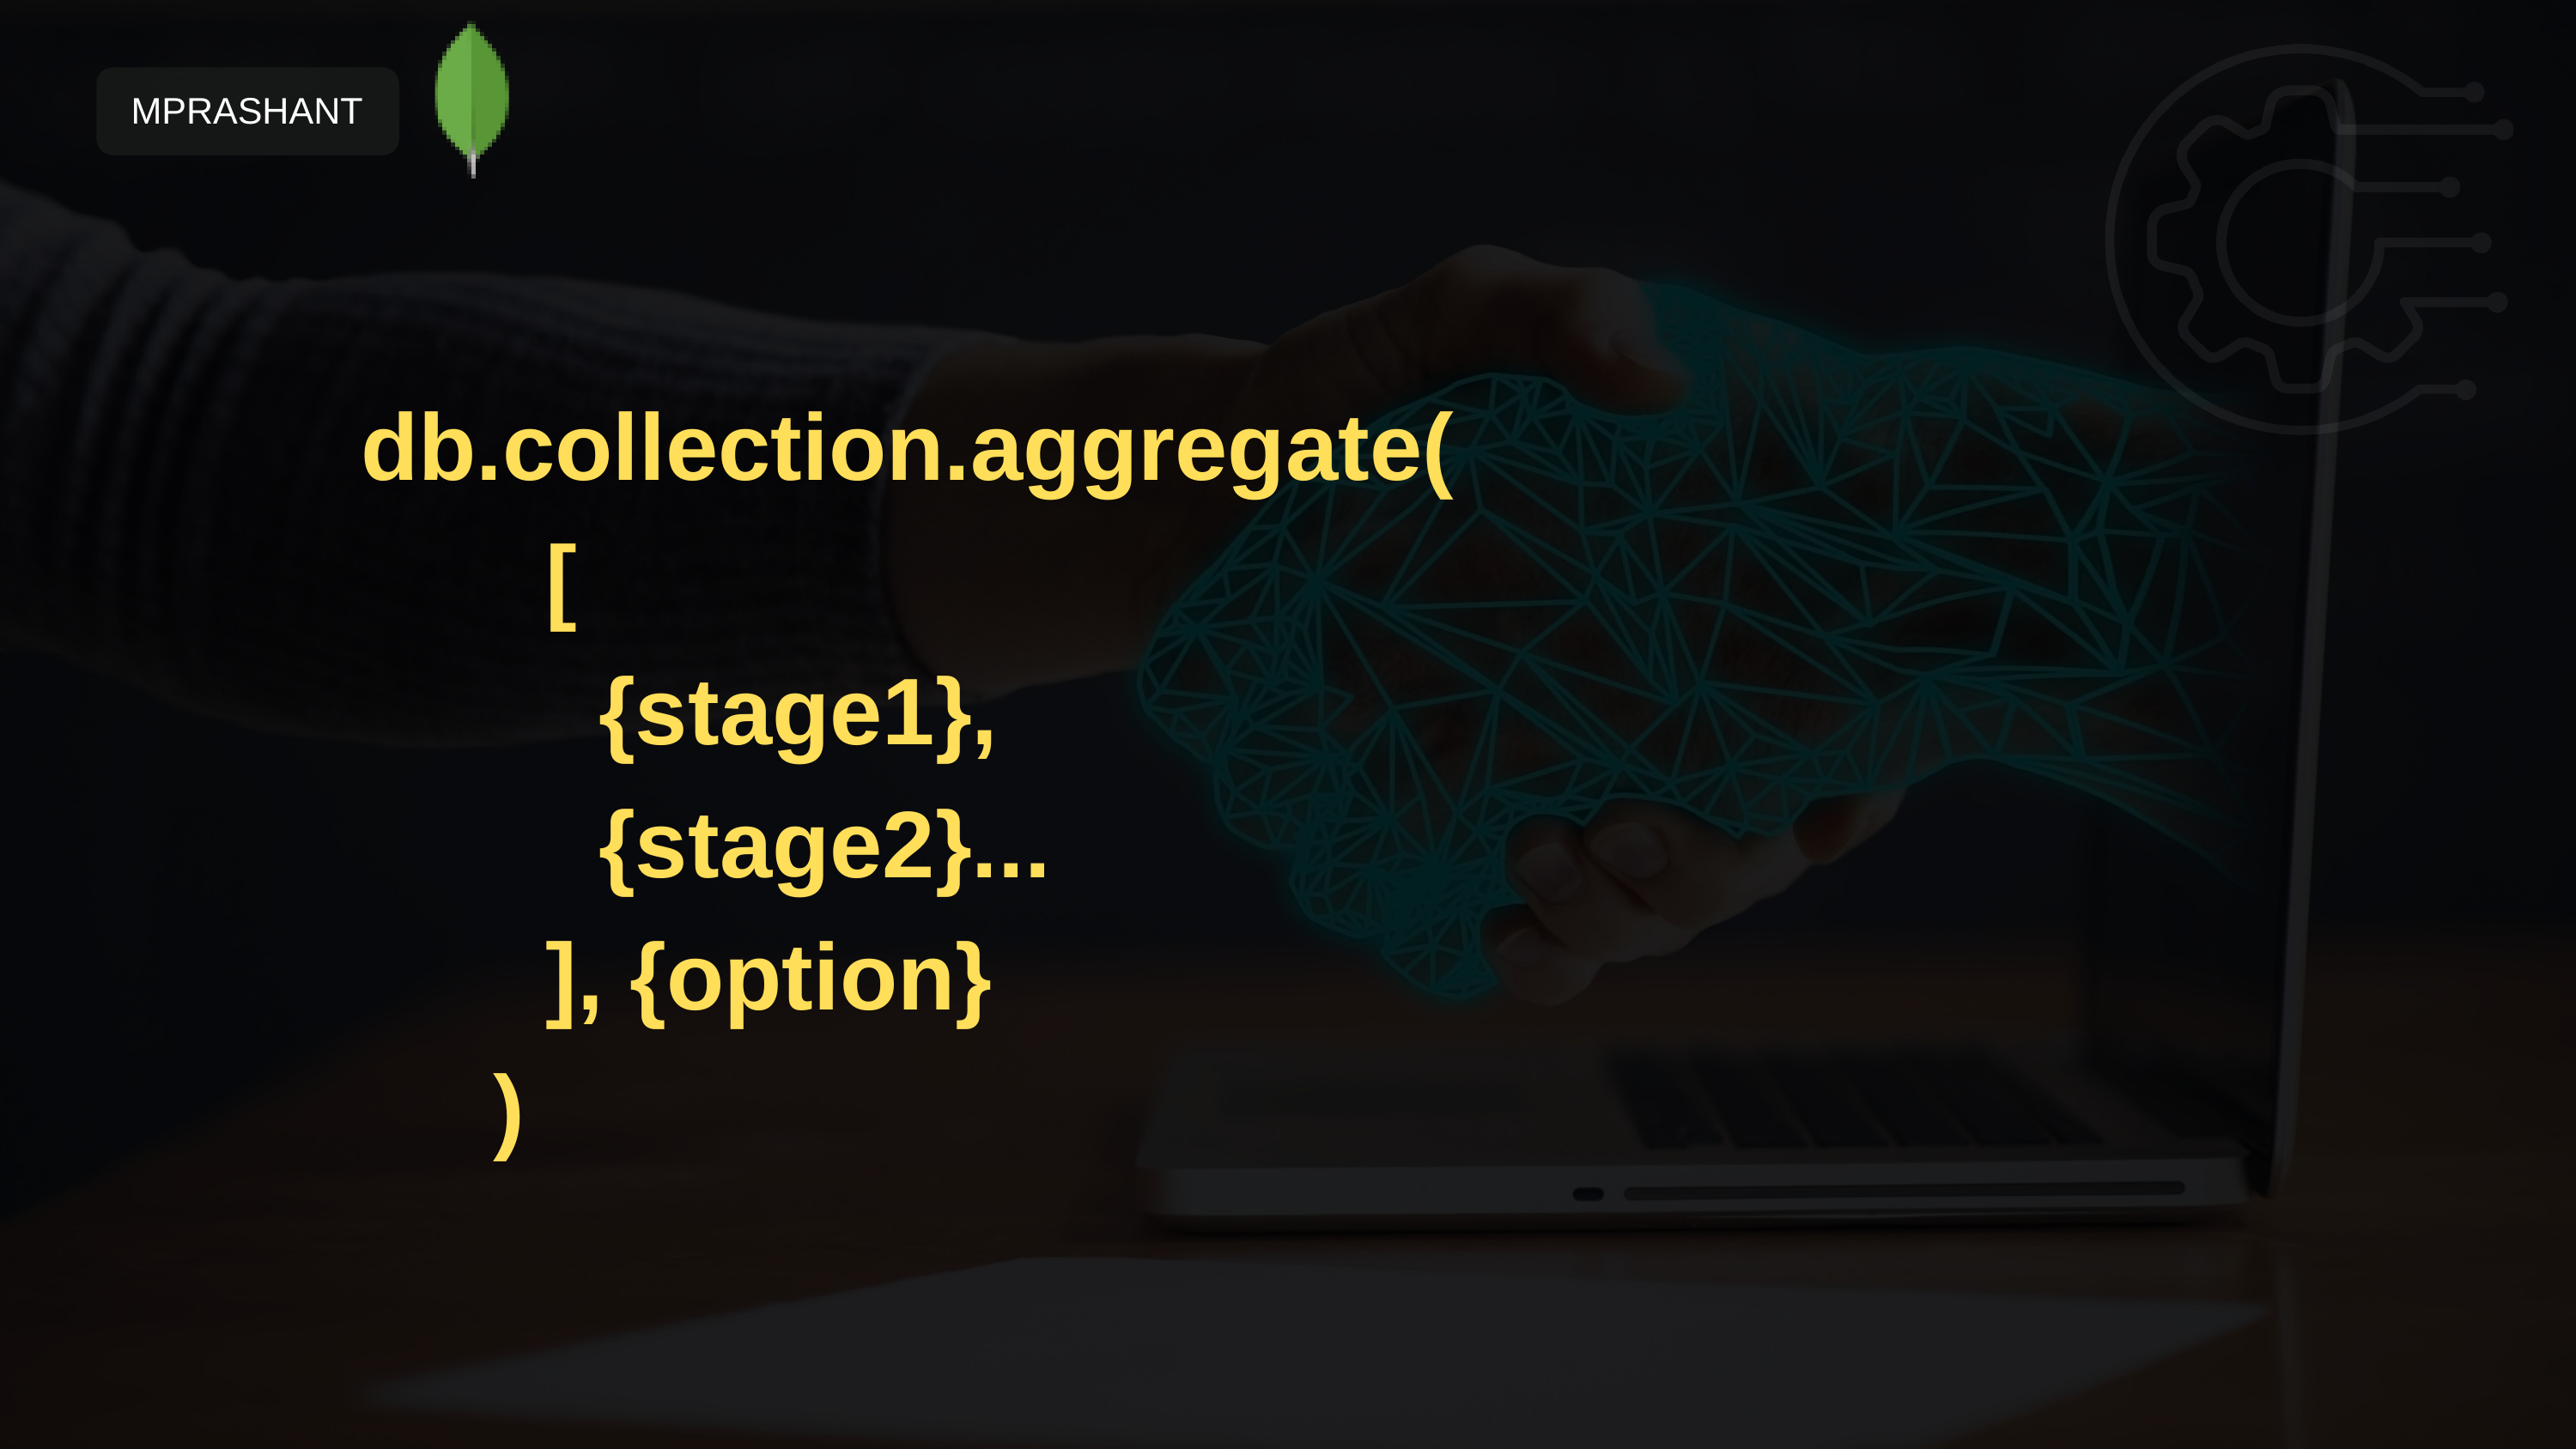

MPRASHANT
db.collection.aggregate(
       [
         {stage1},
         {stage2}...
       ], {option}
     )